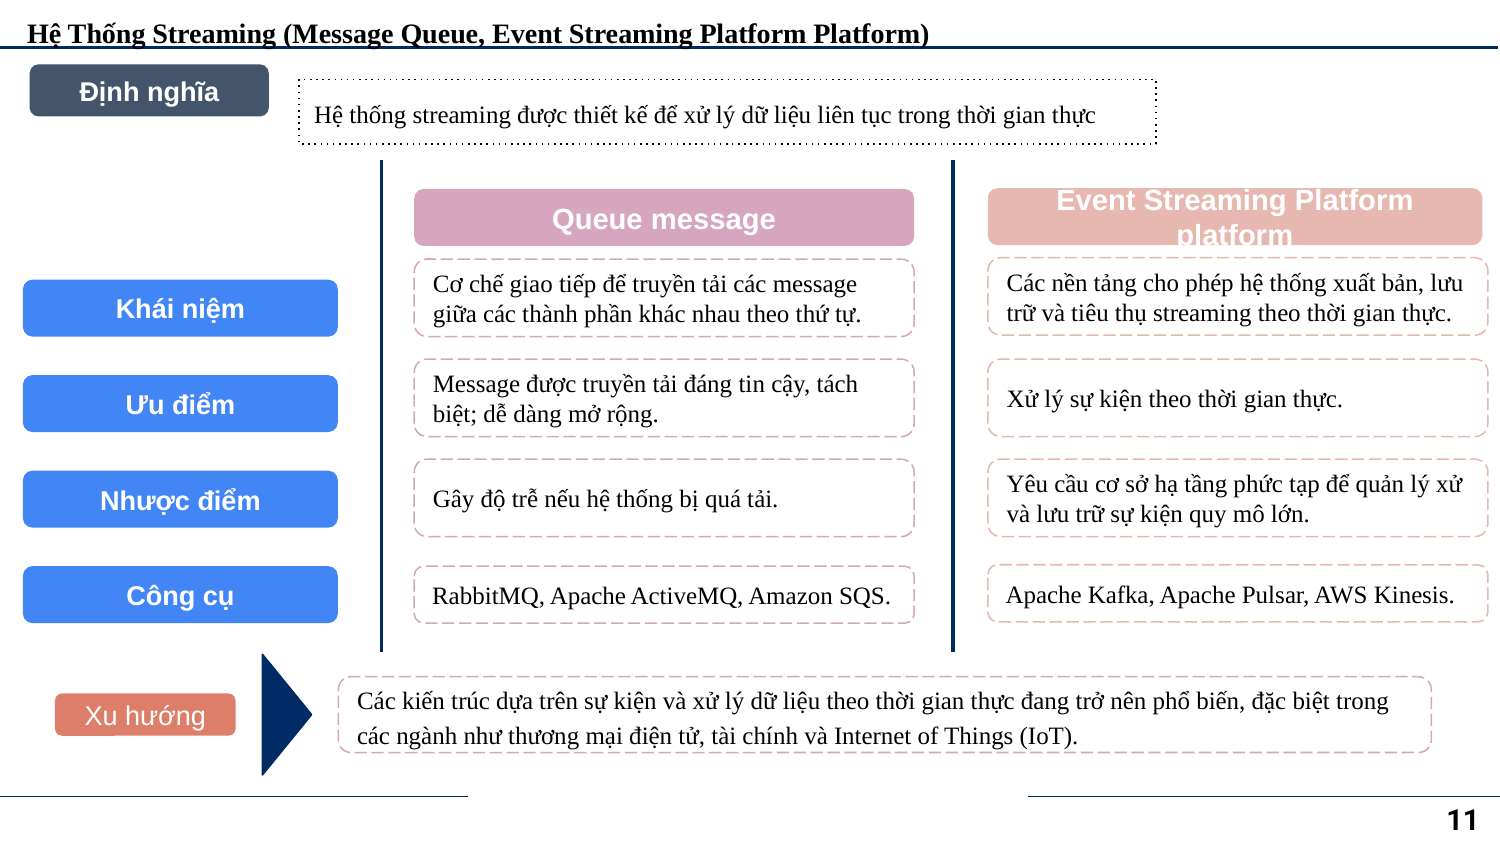

Hệ Thống Streaming (Message Queue, Event Streaming Platform Platform)
Định nghĩa
Hệ thống streaming được thiết kế để xử lý dữ liệu liên tục trong thời gian thực
Event Streaming Platform platform
Queue message
Các nền tảng cho phép hệ thống xuất bản, lưu trữ và tiêu thụ streaming theo thời gian thực.
Cơ chế giao tiếp để truyền tải các message giữa các thành phần khác nhau theo thứ tự.
Khái niệm
Message được truyền tải đáng tin cậy, tách biệt; dễ dàng mở rộng.
Xử lý sự kiện theo thời gian thực.
Ưu điểm
Gây độ trễ nếu hệ thống bị quá tải.
Yêu cầu cơ sở hạ tầng phức tạp để quản lý xử và lưu trữ sự kiện quy mô lớn.
Nhược điểm
Apache Kafka, Apache Pulsar, AWS Kinesis.
Công cụ
RabbitMQ, Apache ActiveMQ, Amazon SQS.
Các kiến trúc dựa trên sự kiện và xử lý dữ liệu theo thời gian thực đang trở nên phổ biến, đặc biệt trong các ngành như thương mại điện tử, tài chính và Internet of Things (IoT).

Xu hướng
11